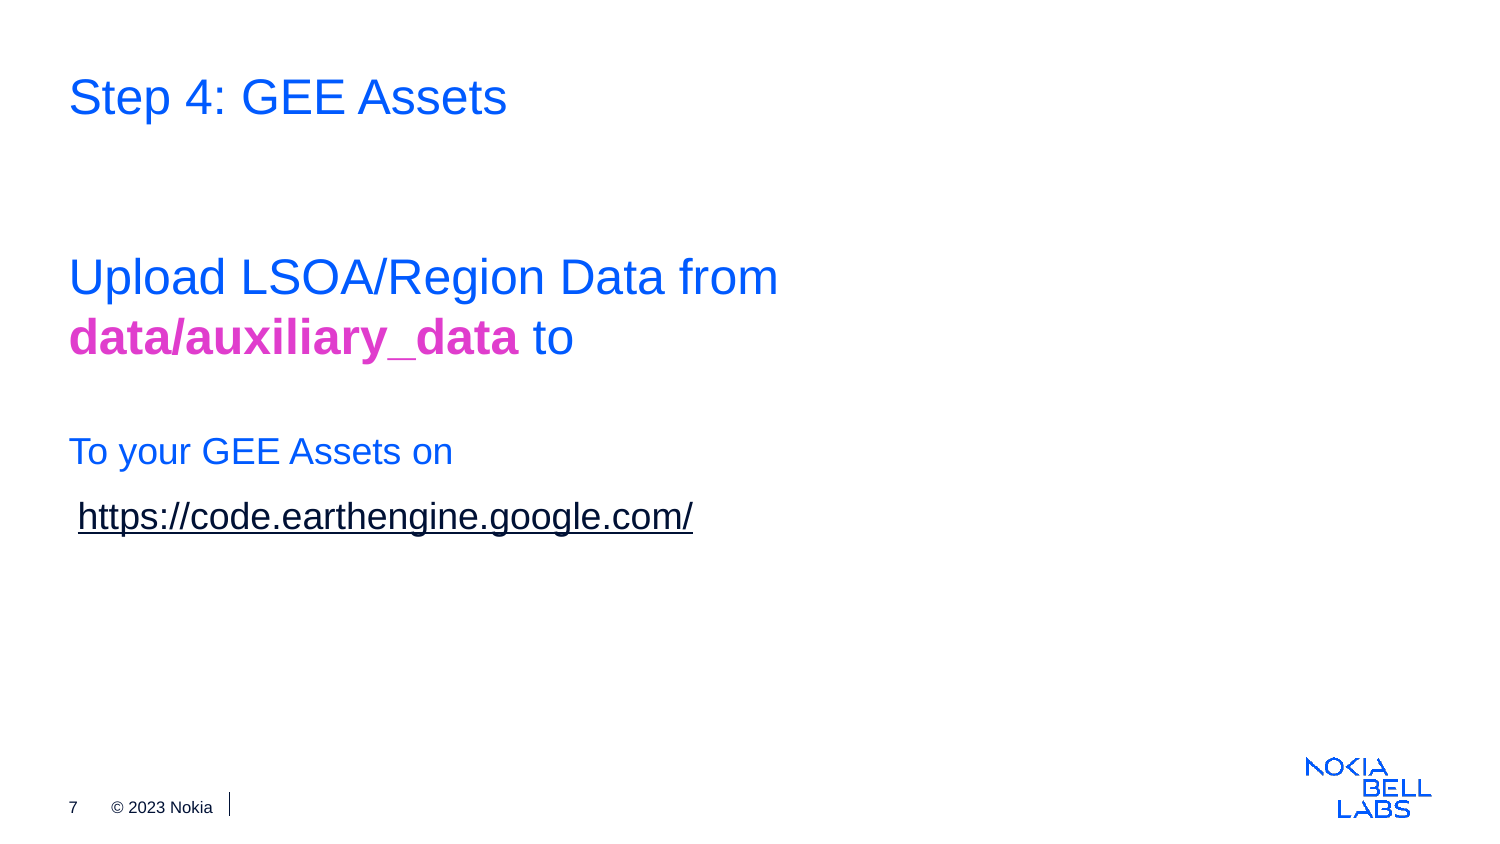

Step 4: GEE Assets

Upload LSOA/Region Data from
data/auxiliary_data to
To your GEE Assets on
https://code.earthengine.google.com/